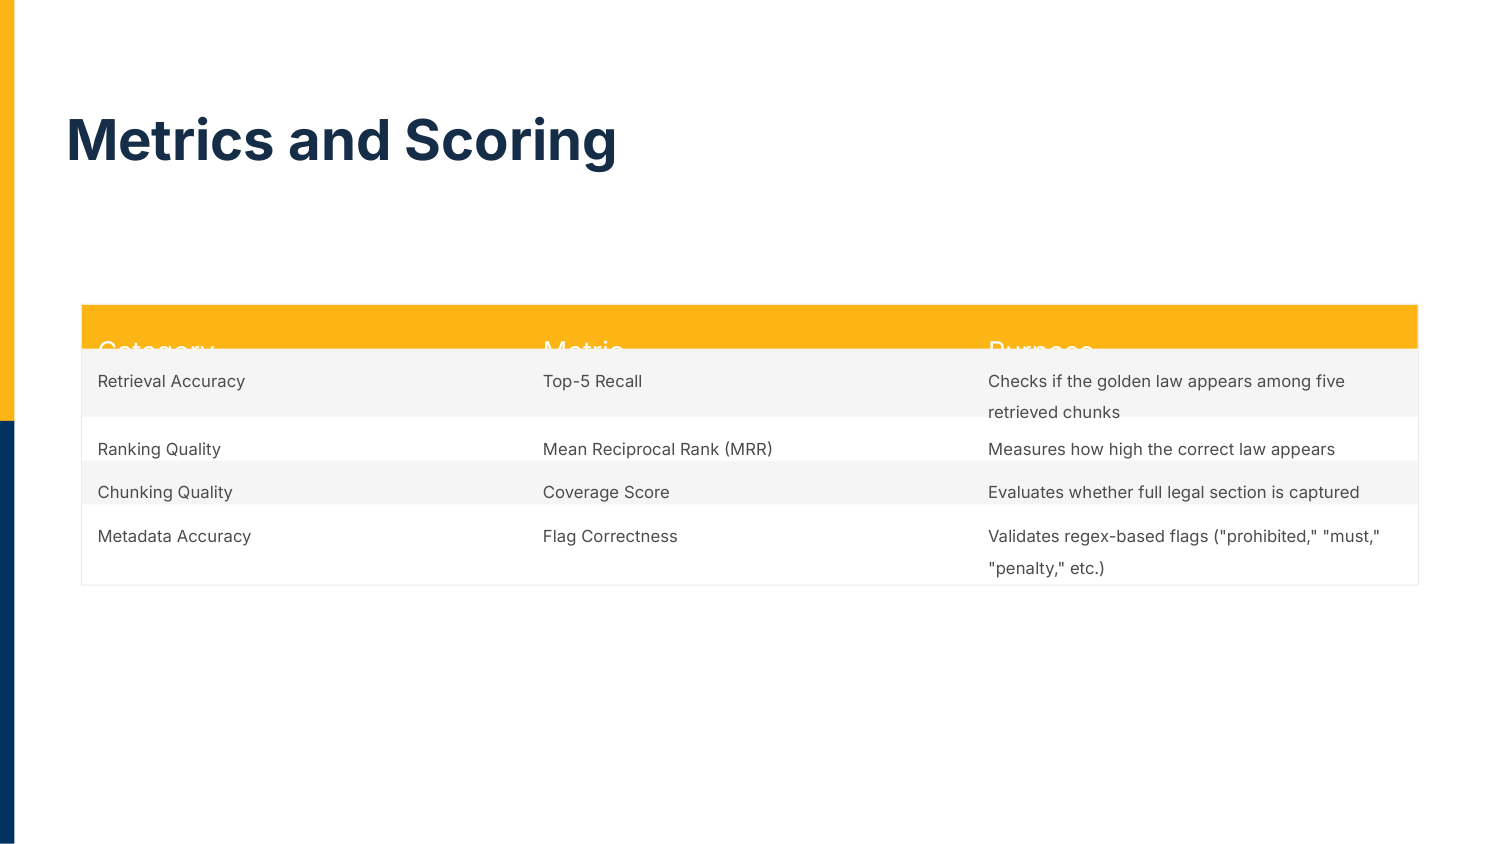

# Metrics and Scoring

Category
Metric
Purpose

Retrieval Accuracy
Top-5 Recall
Checks if the golden law appears among five retrieved chunks

Ranking Quality
Mean Reciprocal Rank (MRR)
Measures how high the correct law appears

Chunking Quality
Coverage Score
Evaluates whether full legal section is captured

Metadata Accuracy
Flag Correctness
Validates regex-based flags ("prohibited," "must," "penalty," etc.)